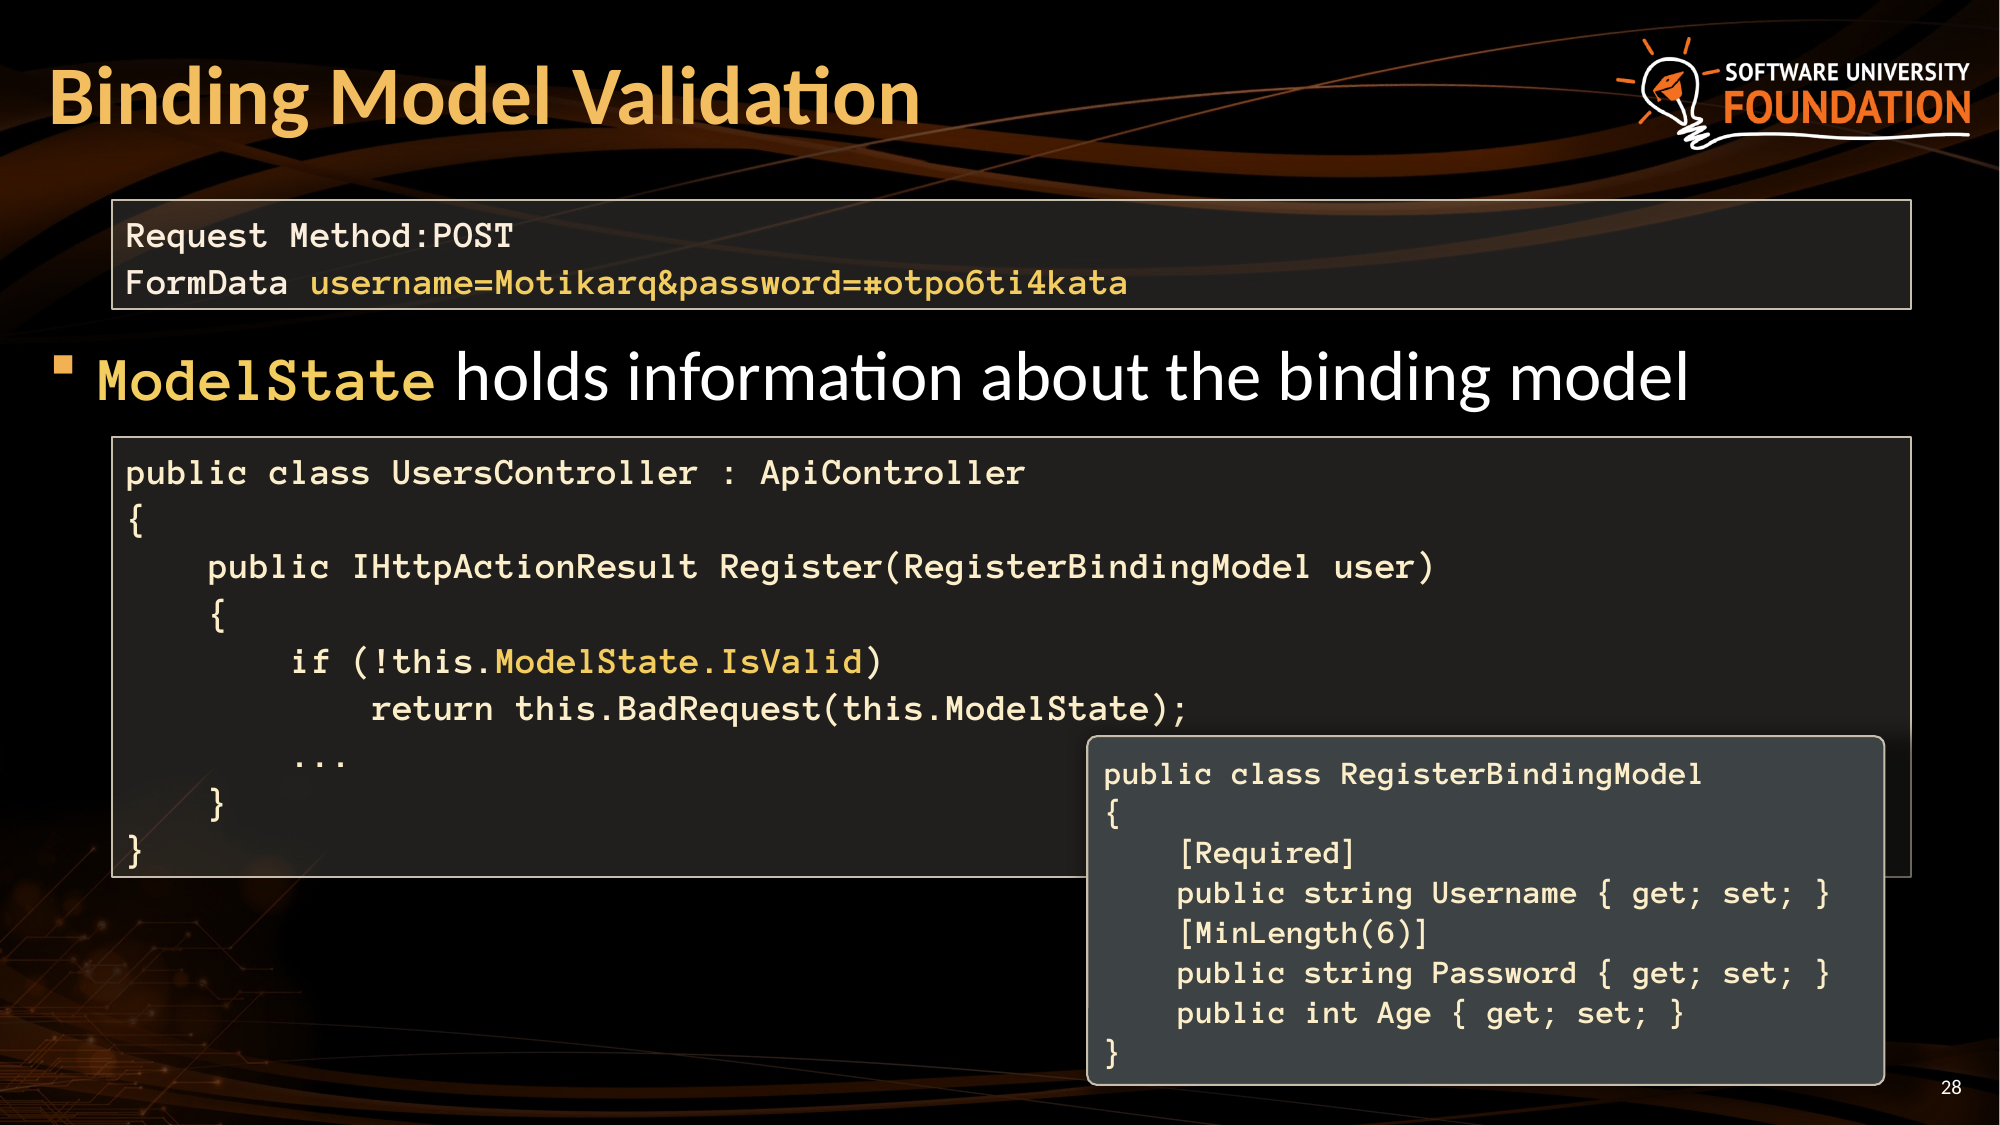

# Binding Model Validation

ModelState holds information about the binding model
Request Method:POST
FormData username=Motikarq&password=#otpo6ti4kata
public class UsersController : ApiController
{
    public IHttpActionResult Register(RegisterBindingModel user)
    {
        if (!this.ModelState.IsValid)
            return this.BadRequest(this.ModelState);
        ...
    }
}
public class RegisterBindingModel
{
    [Required]
    public string Username { get; set; }
    [MinLength(6)]
    public string Password { get; set; }
    public int Age { get; set; }
}
28